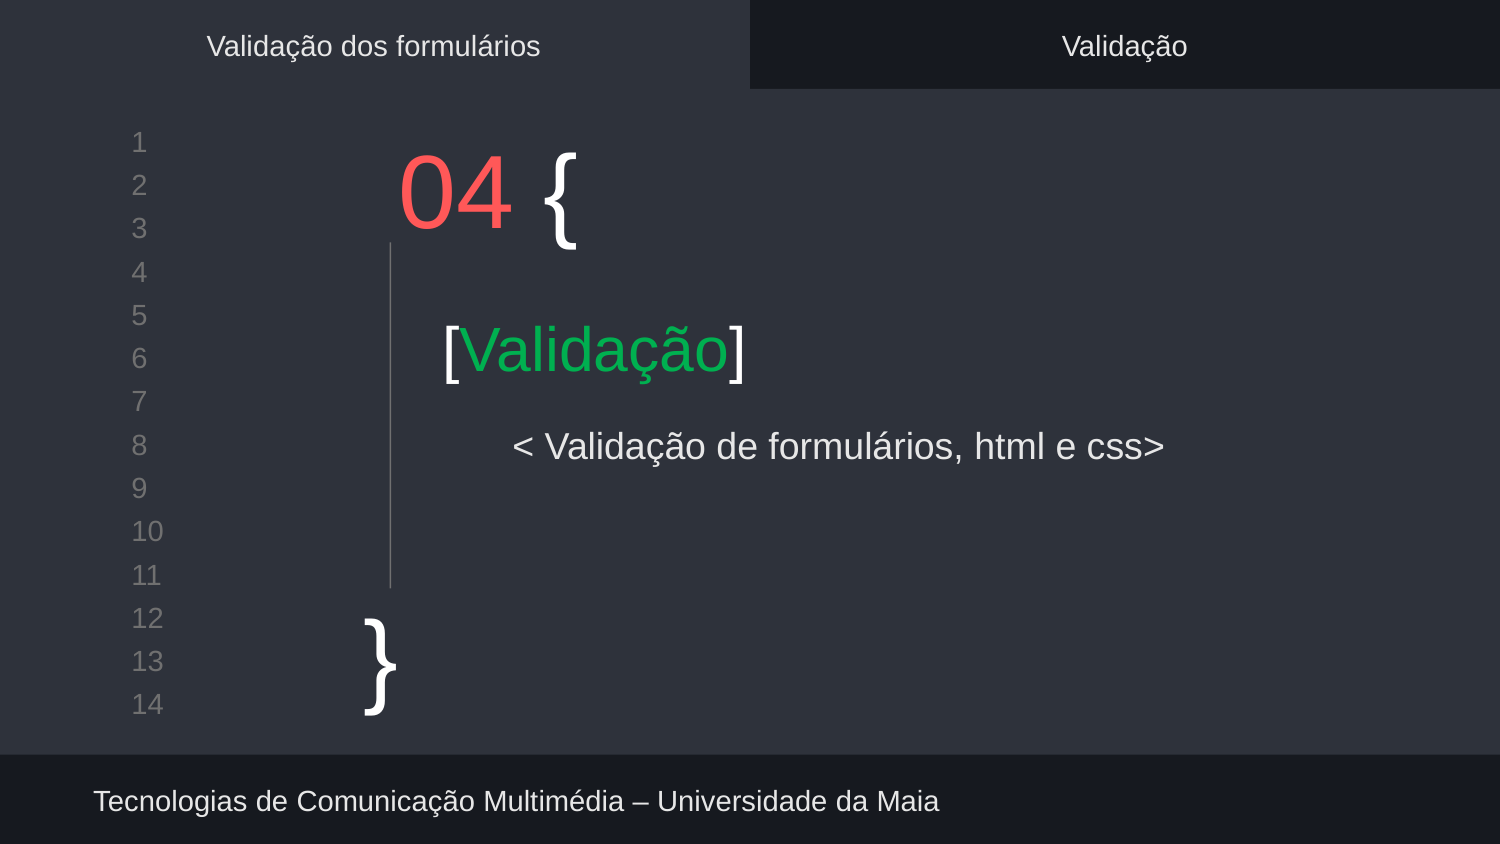

Validação dos formulários
Validação
# 04 {
[Validação]
< Validação de formulários, html e css>
}
Tecnologias de Comunicação Multimédia – Universidade da Maia